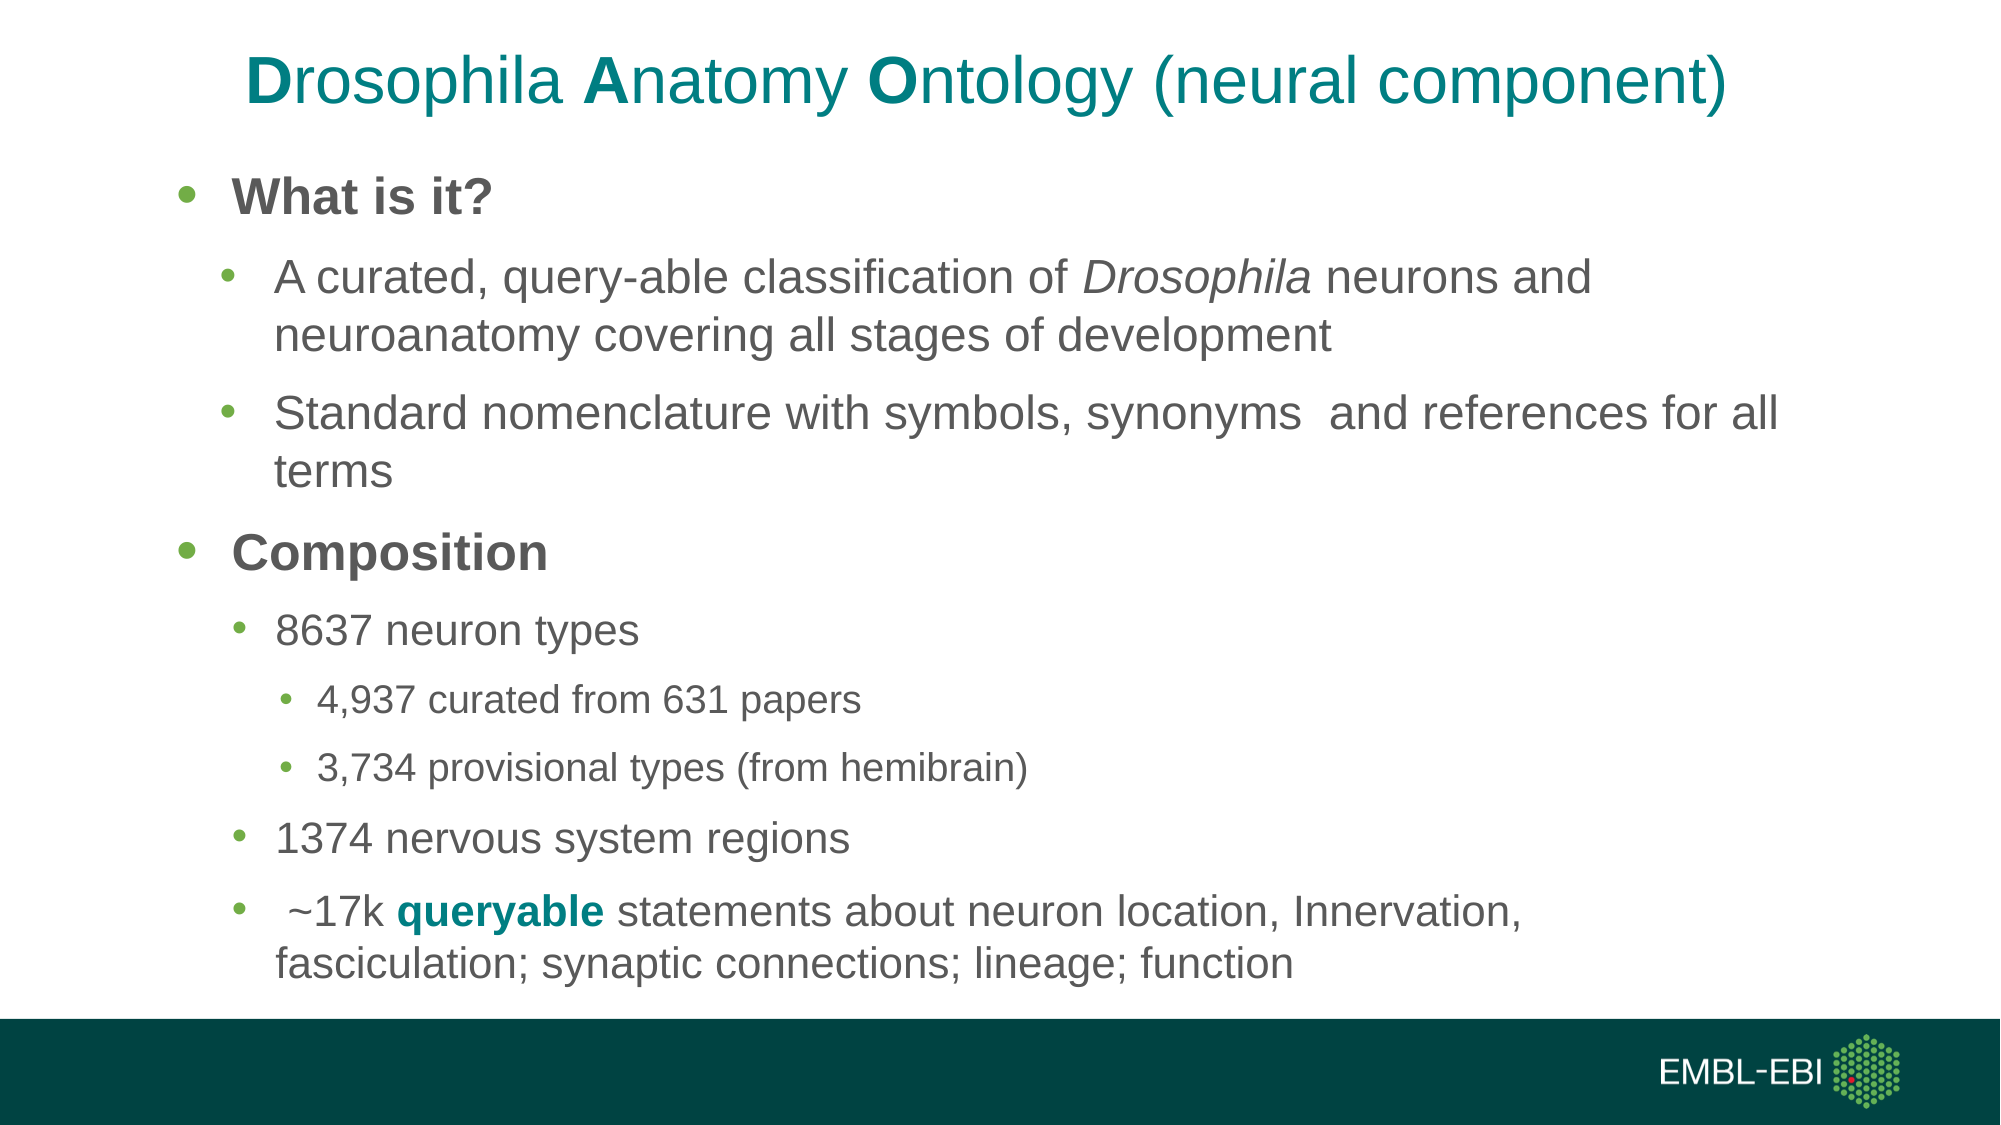

# Drosophila Anatomy Ontology (neural component)
What is it?
A curated, query-able classification of Drosophila neurons and neuroanatomy covering all stages of development
Standard nomenclature with symbols, synonyms  and references for all terms
Composition
8637 neuron types
4,937 curated from 631 papers
3,734 provisional types (from hemibrain)
1374 nervous system regions
 ~17k queryable statements about neuron location, Innervation,  fasciculation; synaptic connections; lineage; function